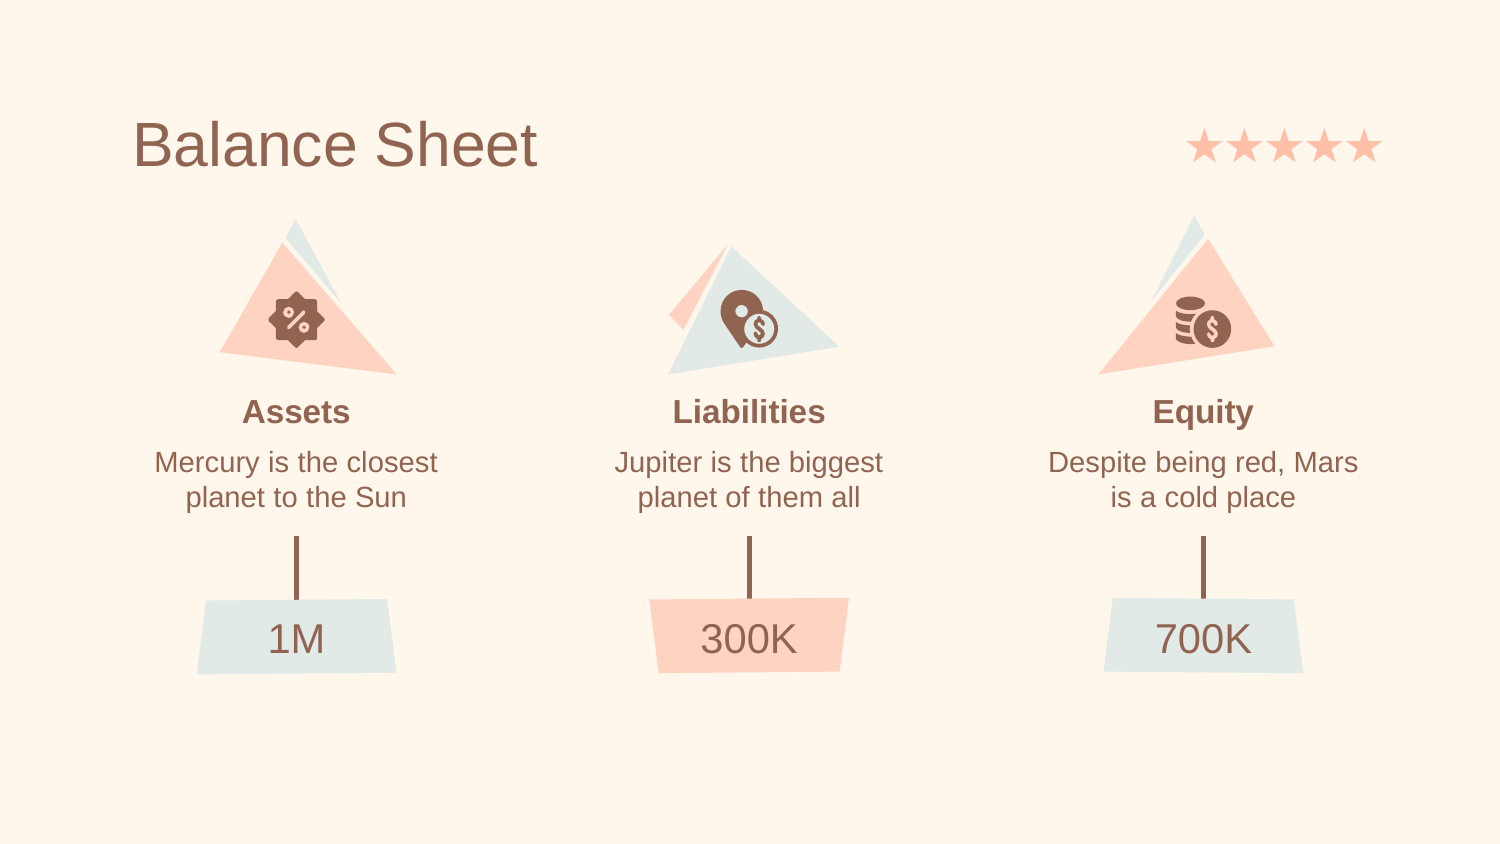

Balance Sheet

Assets
Liabilities
Equity
Mercury is the closest planet to the Sun
Jupiter is the biggest planet of them all
Despite being red, Mars is a cold place

1M
# 300K
700K